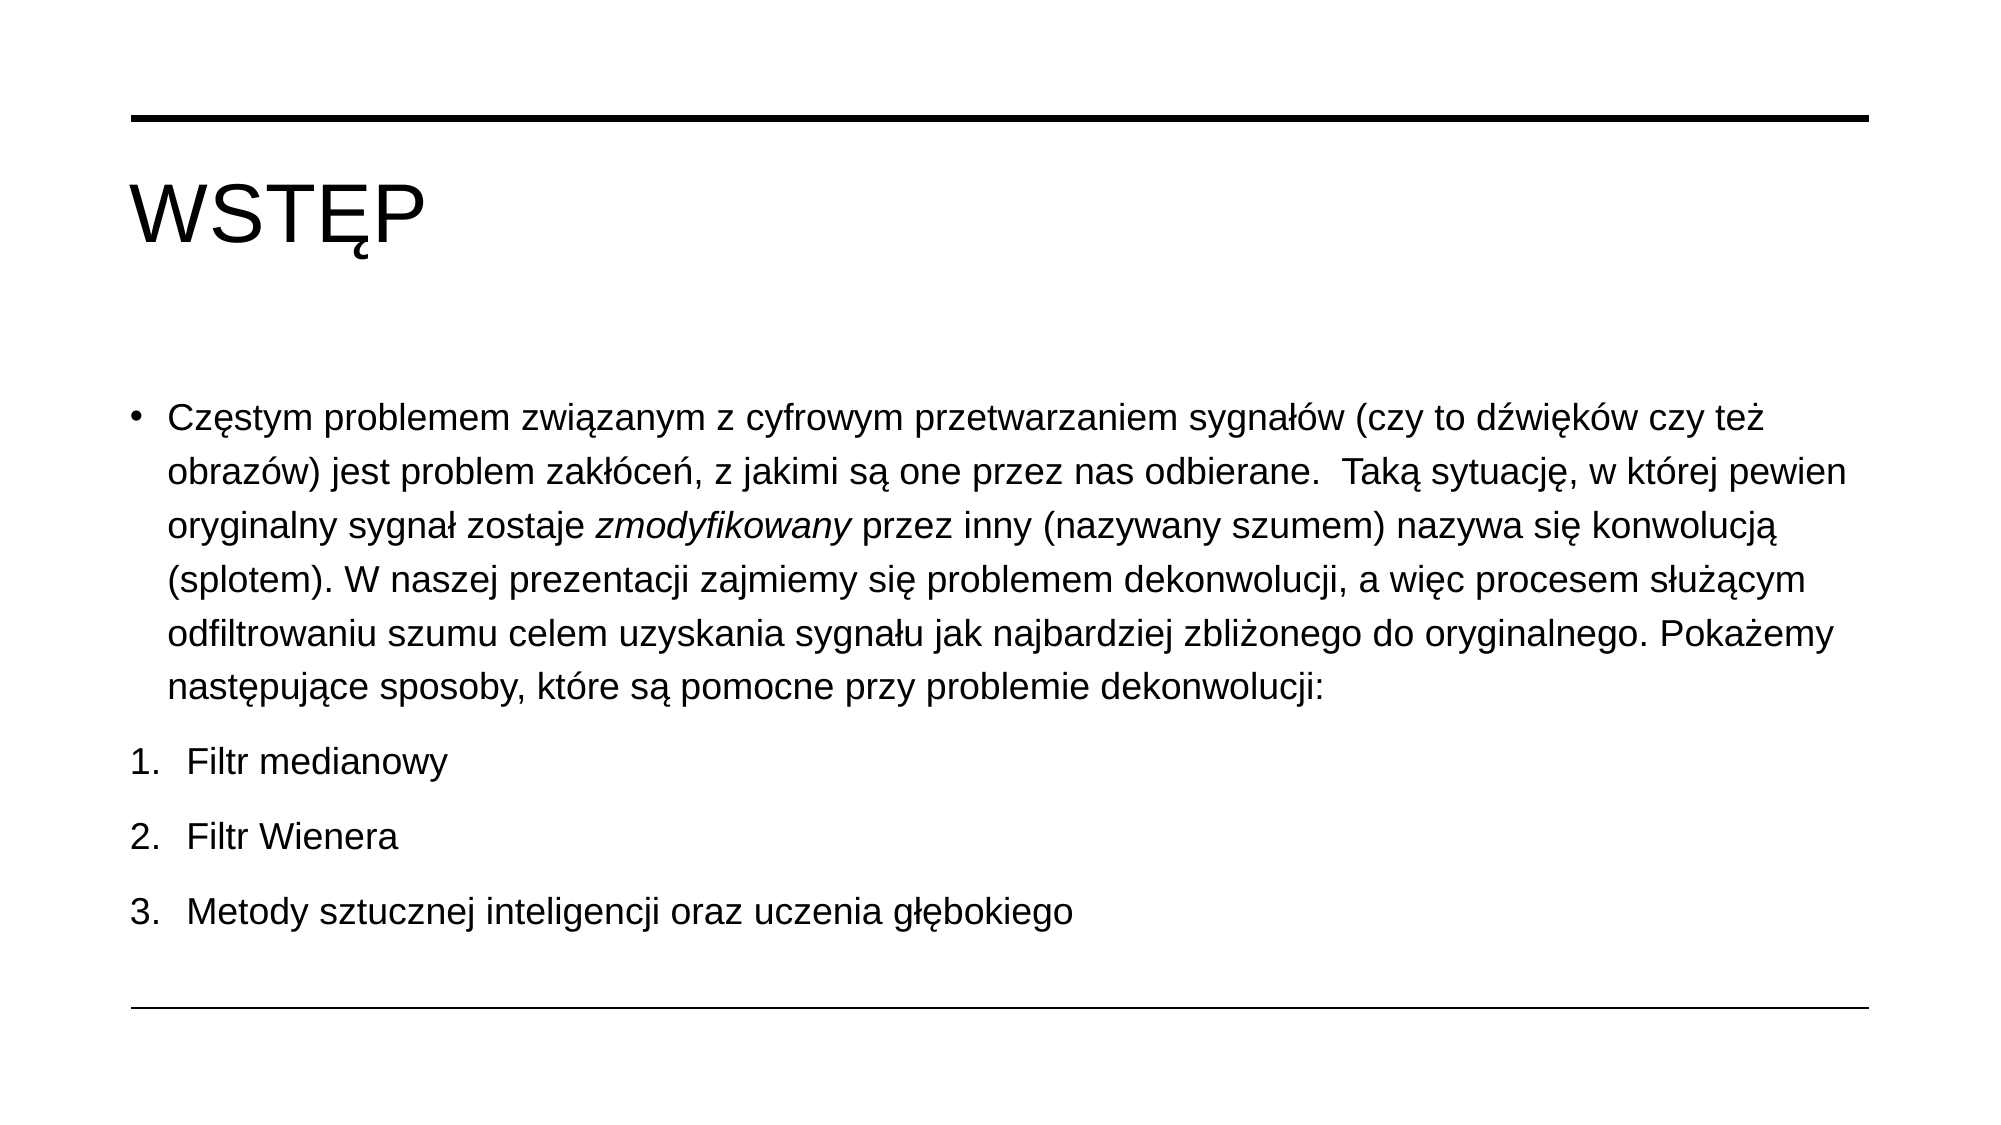

# Wstęp
Częstym problemem związanym z cyfrowym przetwarzaniem sygnałów (czy to dźwięków czy też obrazów) jest problem zakłóceń, z jakimi są one przez nas odbierane.  Taką sytuację, w której pewien oryginalny sygnał zostaje zmodyfikowany przez inny (nazywany szumem) nazywa się konwolucją (splotem). W naszej prezentacji zajmiemy się problemem dekonwolucji, a więc procesem służącym odfiltrowaniu szumu celem uzyskania sygnału jak najbardziej zbliżonego do oryginalnego. Pokażemy następujące sposoby, które są pomocne przy problemie dekonwolucji:
Filtr medianowy
Filtr Wienera
Metody sztucznej inteligencji oraz uczenia głębokiego